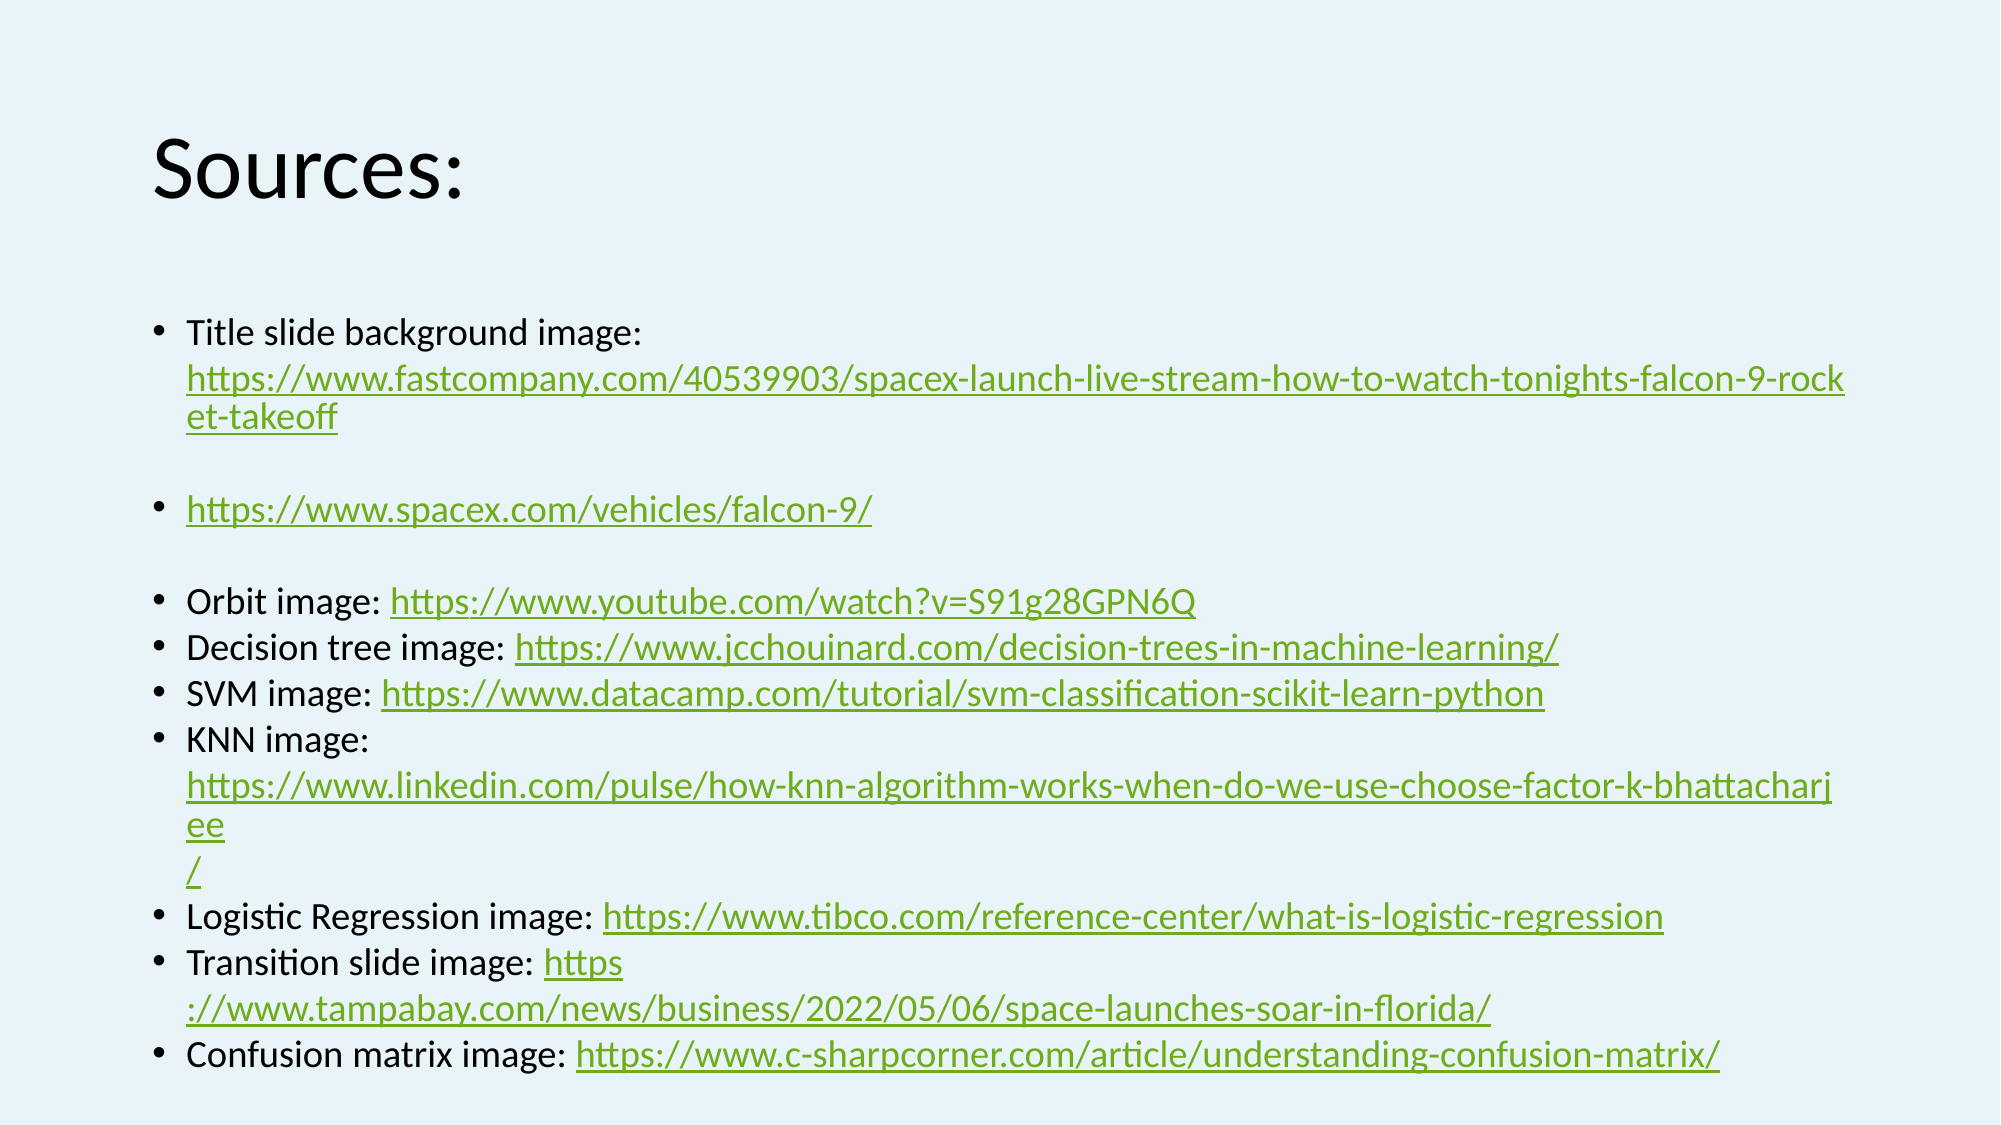

# Sources:
Title slide background image: https://www.fastcompany.com/40539903/spacex-launch-live-stream-how-to-watch-tonights-falcon-9-rocket-takeoff

https://www.spacex.com/vehicles/falcon-9/

Orbit image: https://www.youtube.com/watch?v=S91g28GPN6Q
Decision tree image: https://www.jcchouinard.com/decision-trees-in-machine-learning/
SVM image: https://www.datacamp.com/tutorial/svm-classification-scikit-learn-python
KNN image: https://www.linkedin.com/pulse/how-knn-algorithm-works-when-do-we-use-choose-factor-k-bhattacharjee/
Logistic Regression image: https://www.tibco.com/reference-center/what-is-logistic-regression
Transition slide image: https://www.tampabay.com/news/business/2022/05/06/space-launches-soar-in-florida/
Confusion matrix image: https://www.c-sharpcorner.com/article/understanding-confusion-matrix/